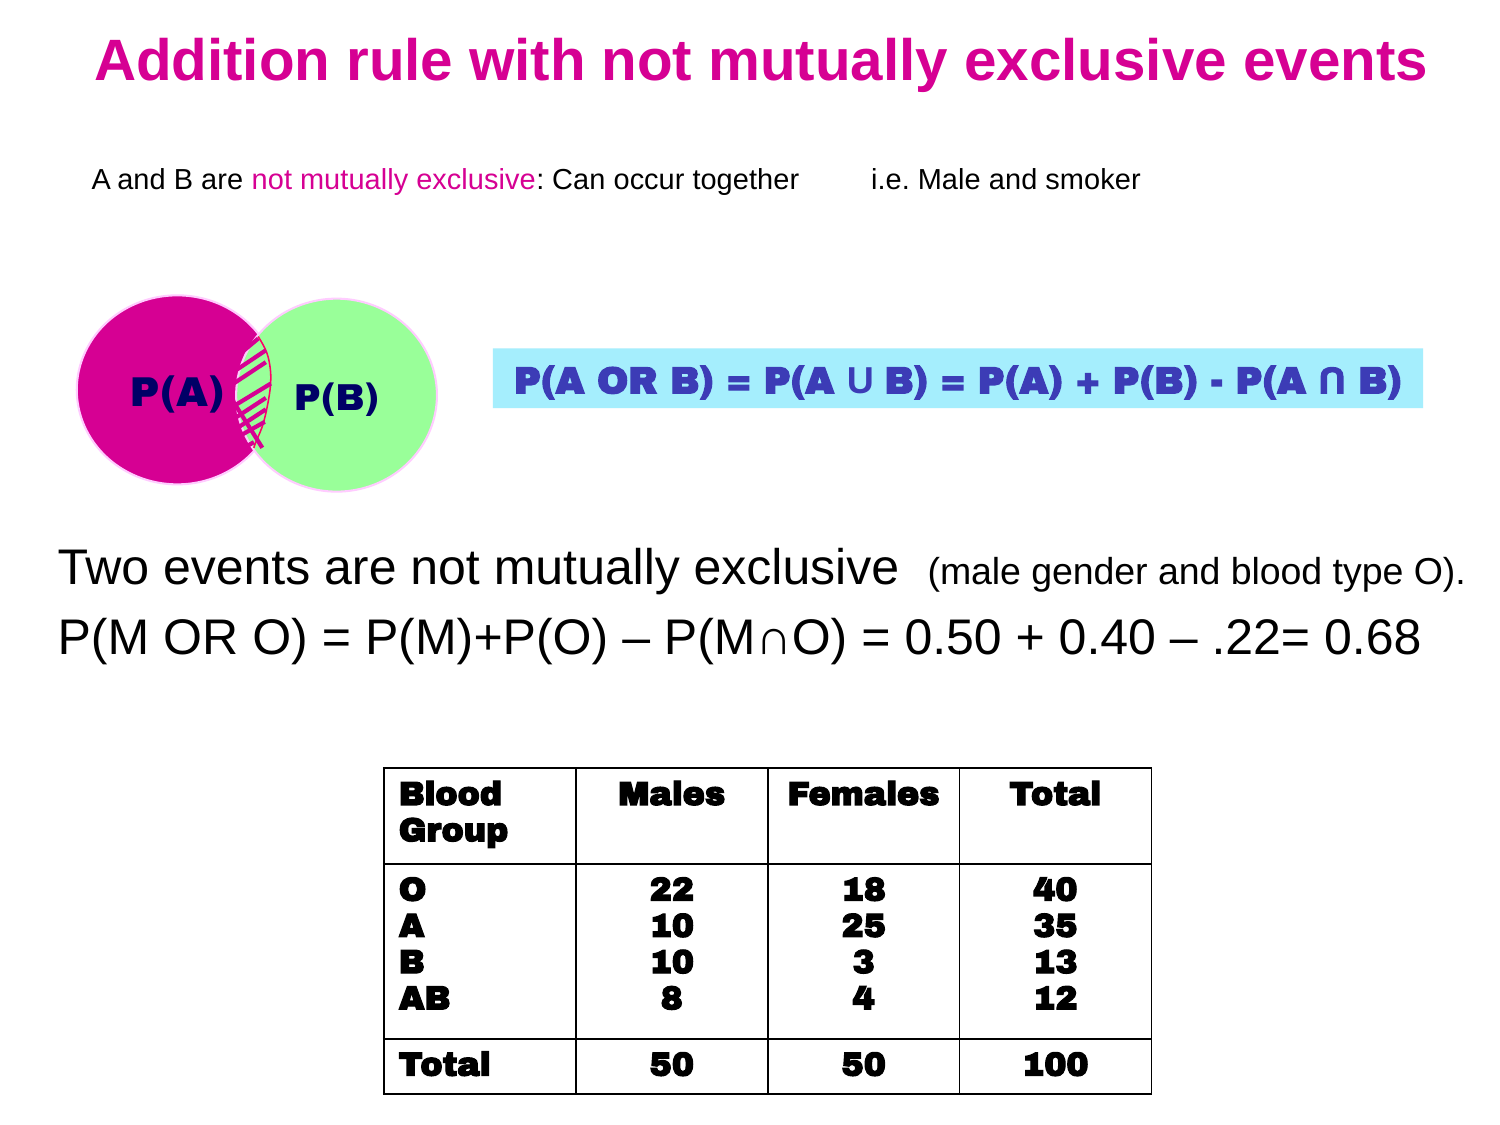

Addition rule with not mutually exclusive events
A and B are not mutually exclusive: Can occur together         i.e. Male and smoker
P(A)
P(B)

P(A OR B) = P(A U B) = P(A) + P(B) - P(A ∩ B)
Two events are not mutually exclusive  (male gender and blood type O).
P(M OR O) = P(M)+P(O) – P(M∩O) = 0.50 + 0.40 – .22= 0.68
| Blood Group | Males | Females | Total |
| --- | --- | --- | --- |
| O A B AB | 22 10 10 8 | 18 25 3 4 | 40 35 13 12 |
| Total | 50 | 50 | 100 |